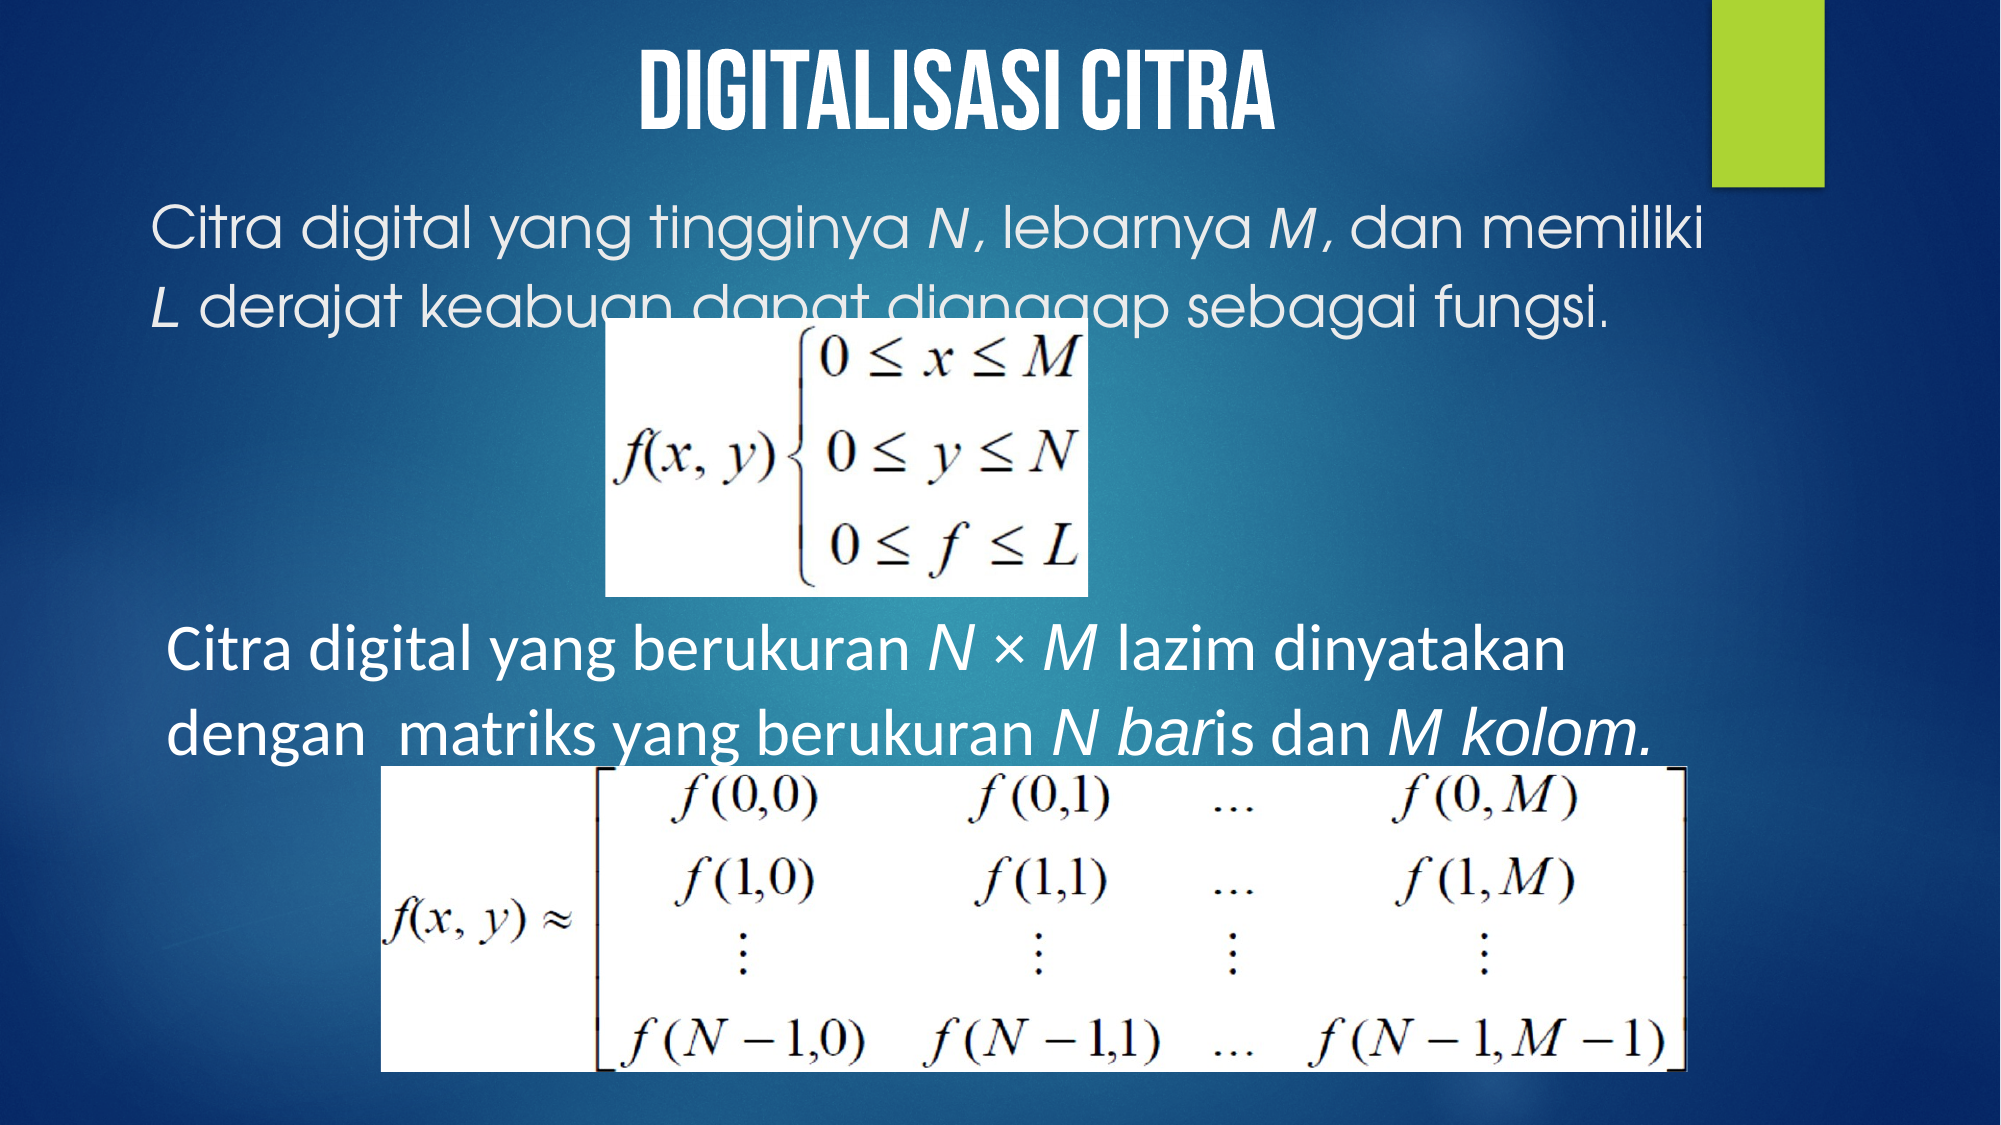

# Citra digital yang tingginya N, lebarnya M, dan memiliki L derajat keabuan dapat dianggap sebagai fungsi.

Citra digital yang berukuran N × M lazim dinyatakan
dengan  matriks yang berukuran N baris dan M kolom.